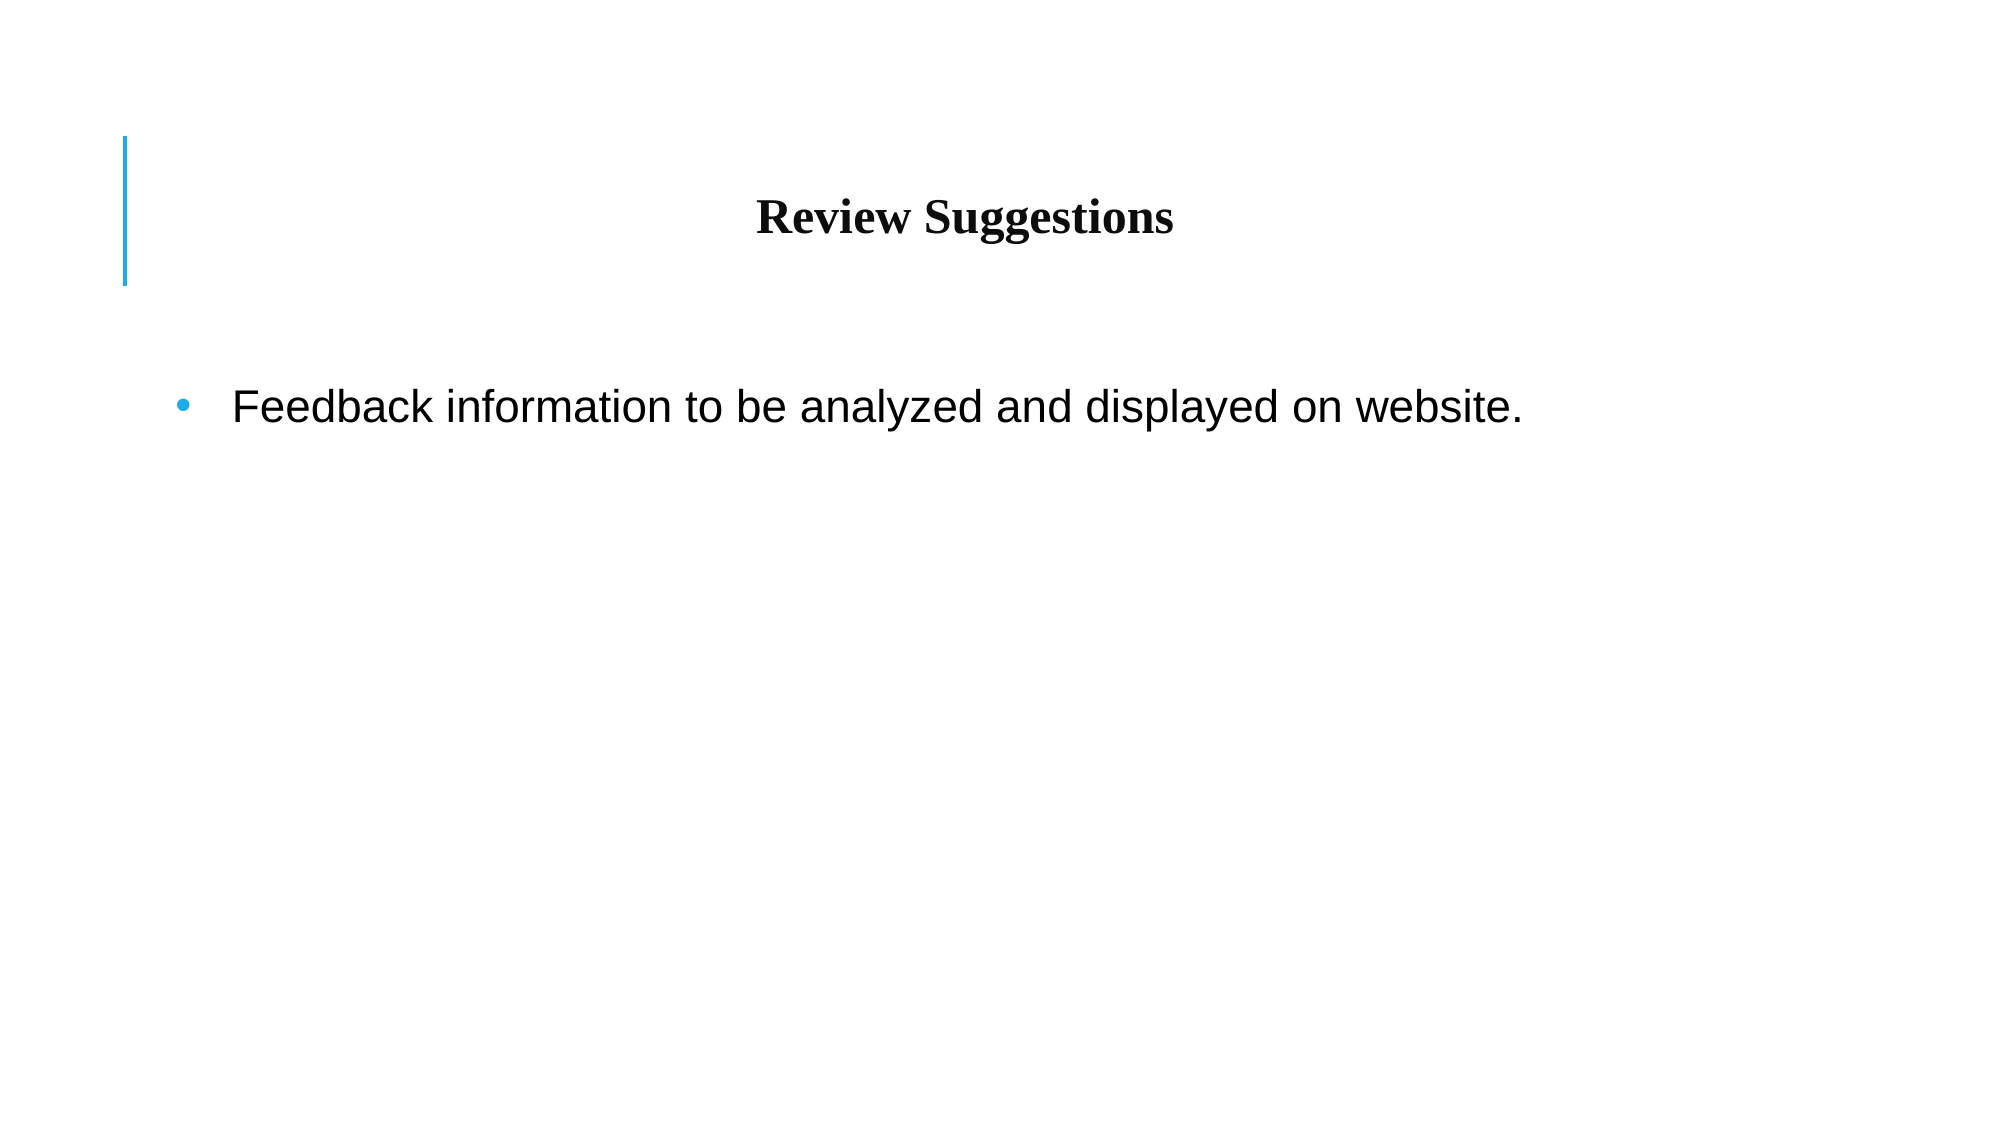

# Review Suggestions
Feedback information to be analyzed and displayed on website.